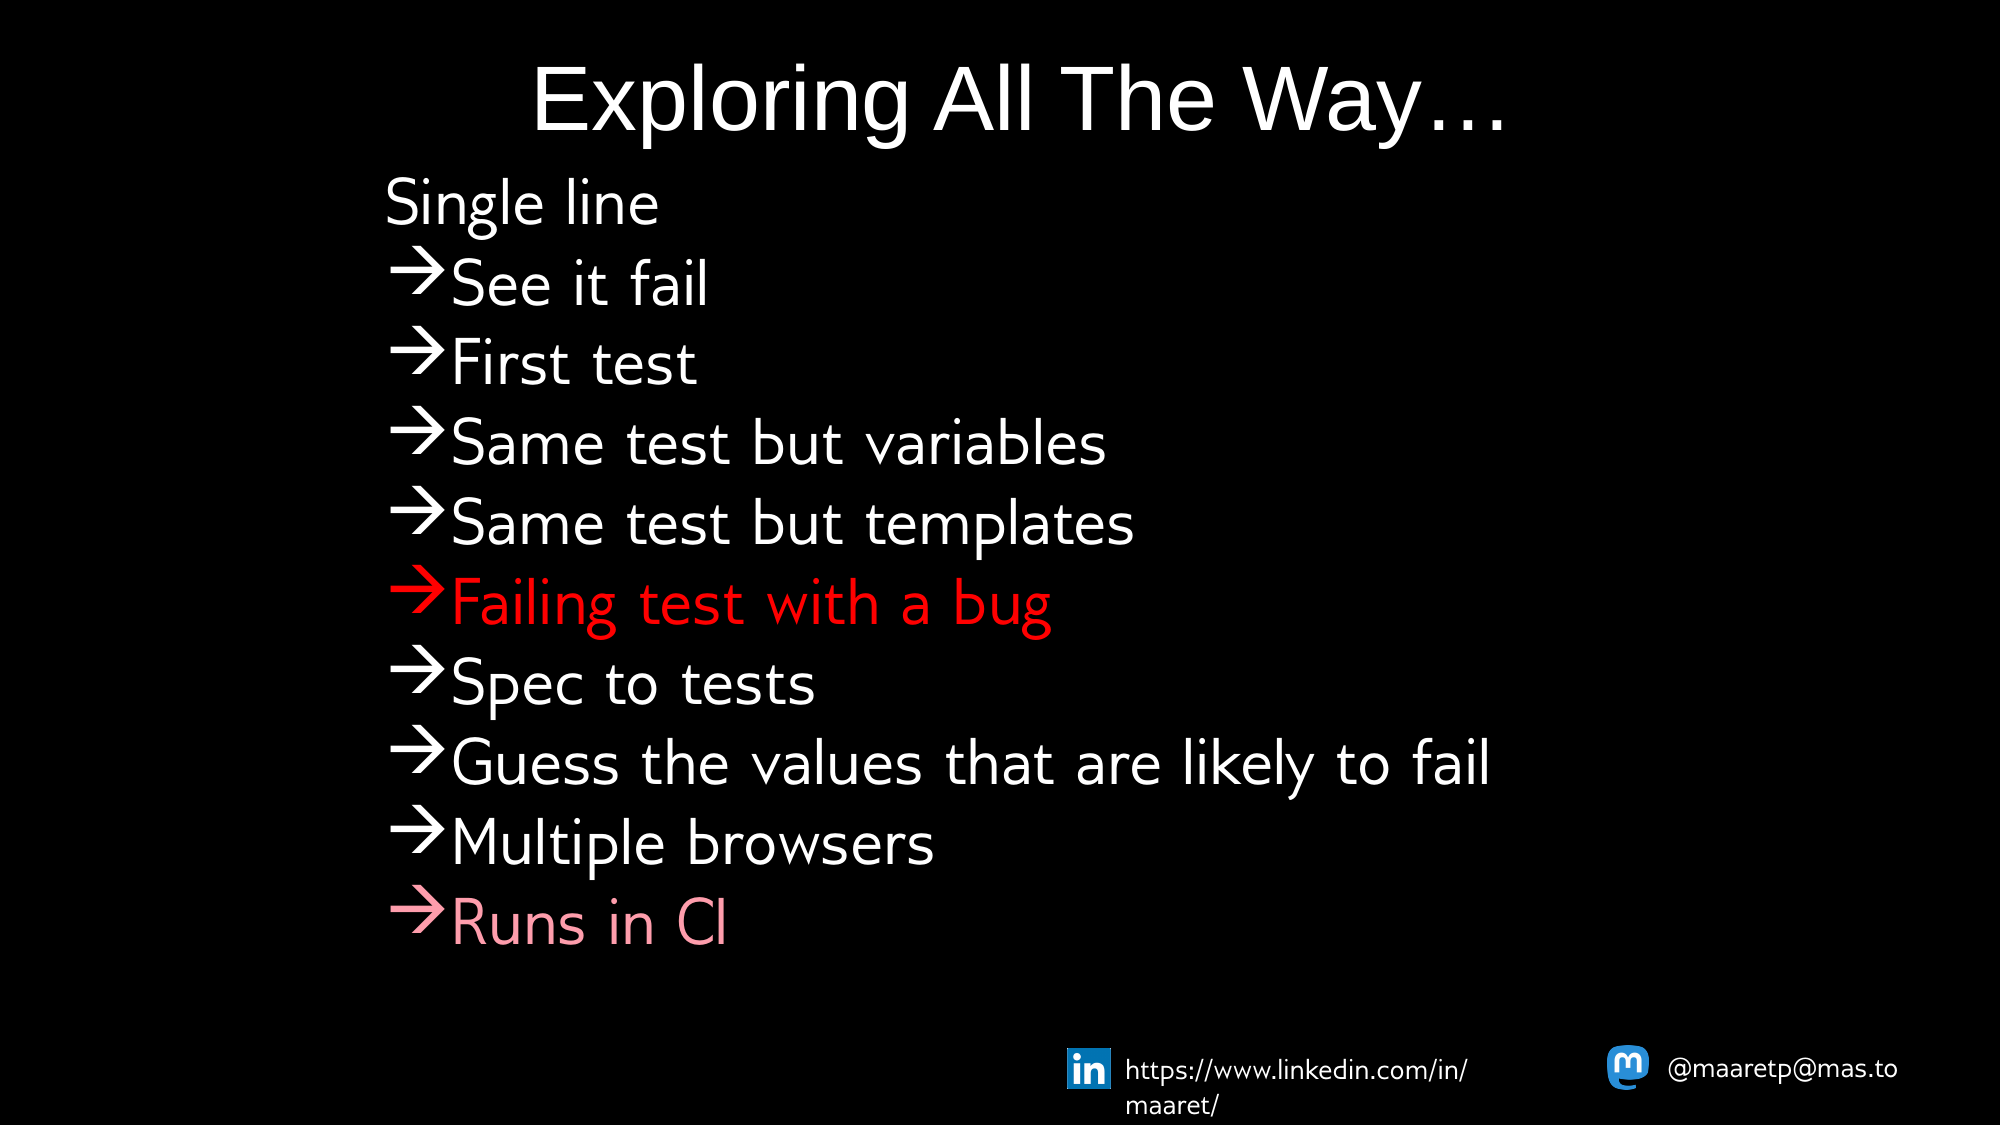

Exploring All The Way…
Single line
See it fail
First test
Same test but variables
Same test but templates
Failing test with a bug
Spec to tests
Guess the values that are likely to fail
Multiple browsers
Runs in CI